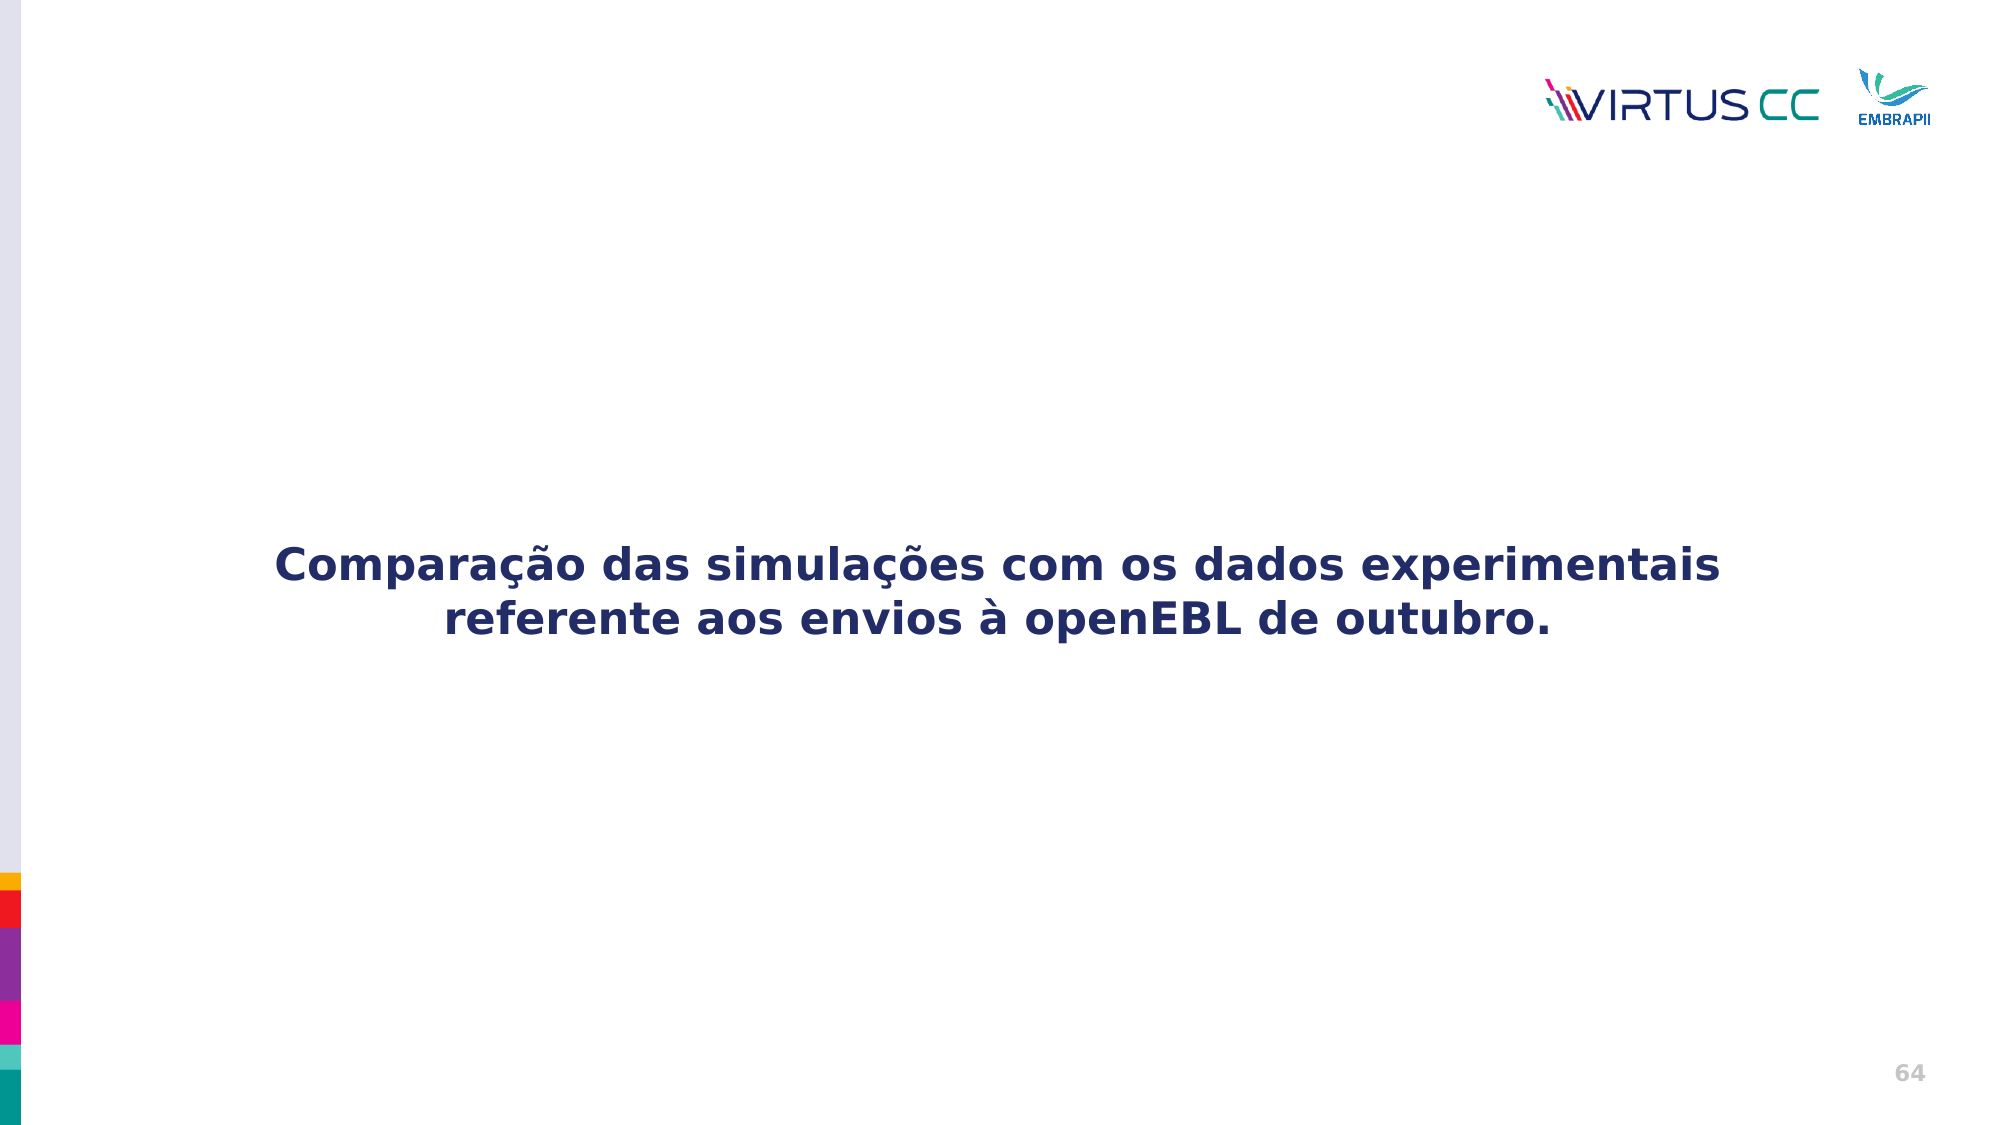

# Comparação das simulações com os dados experimentais referente aos envios à openEBL de outubro.
64